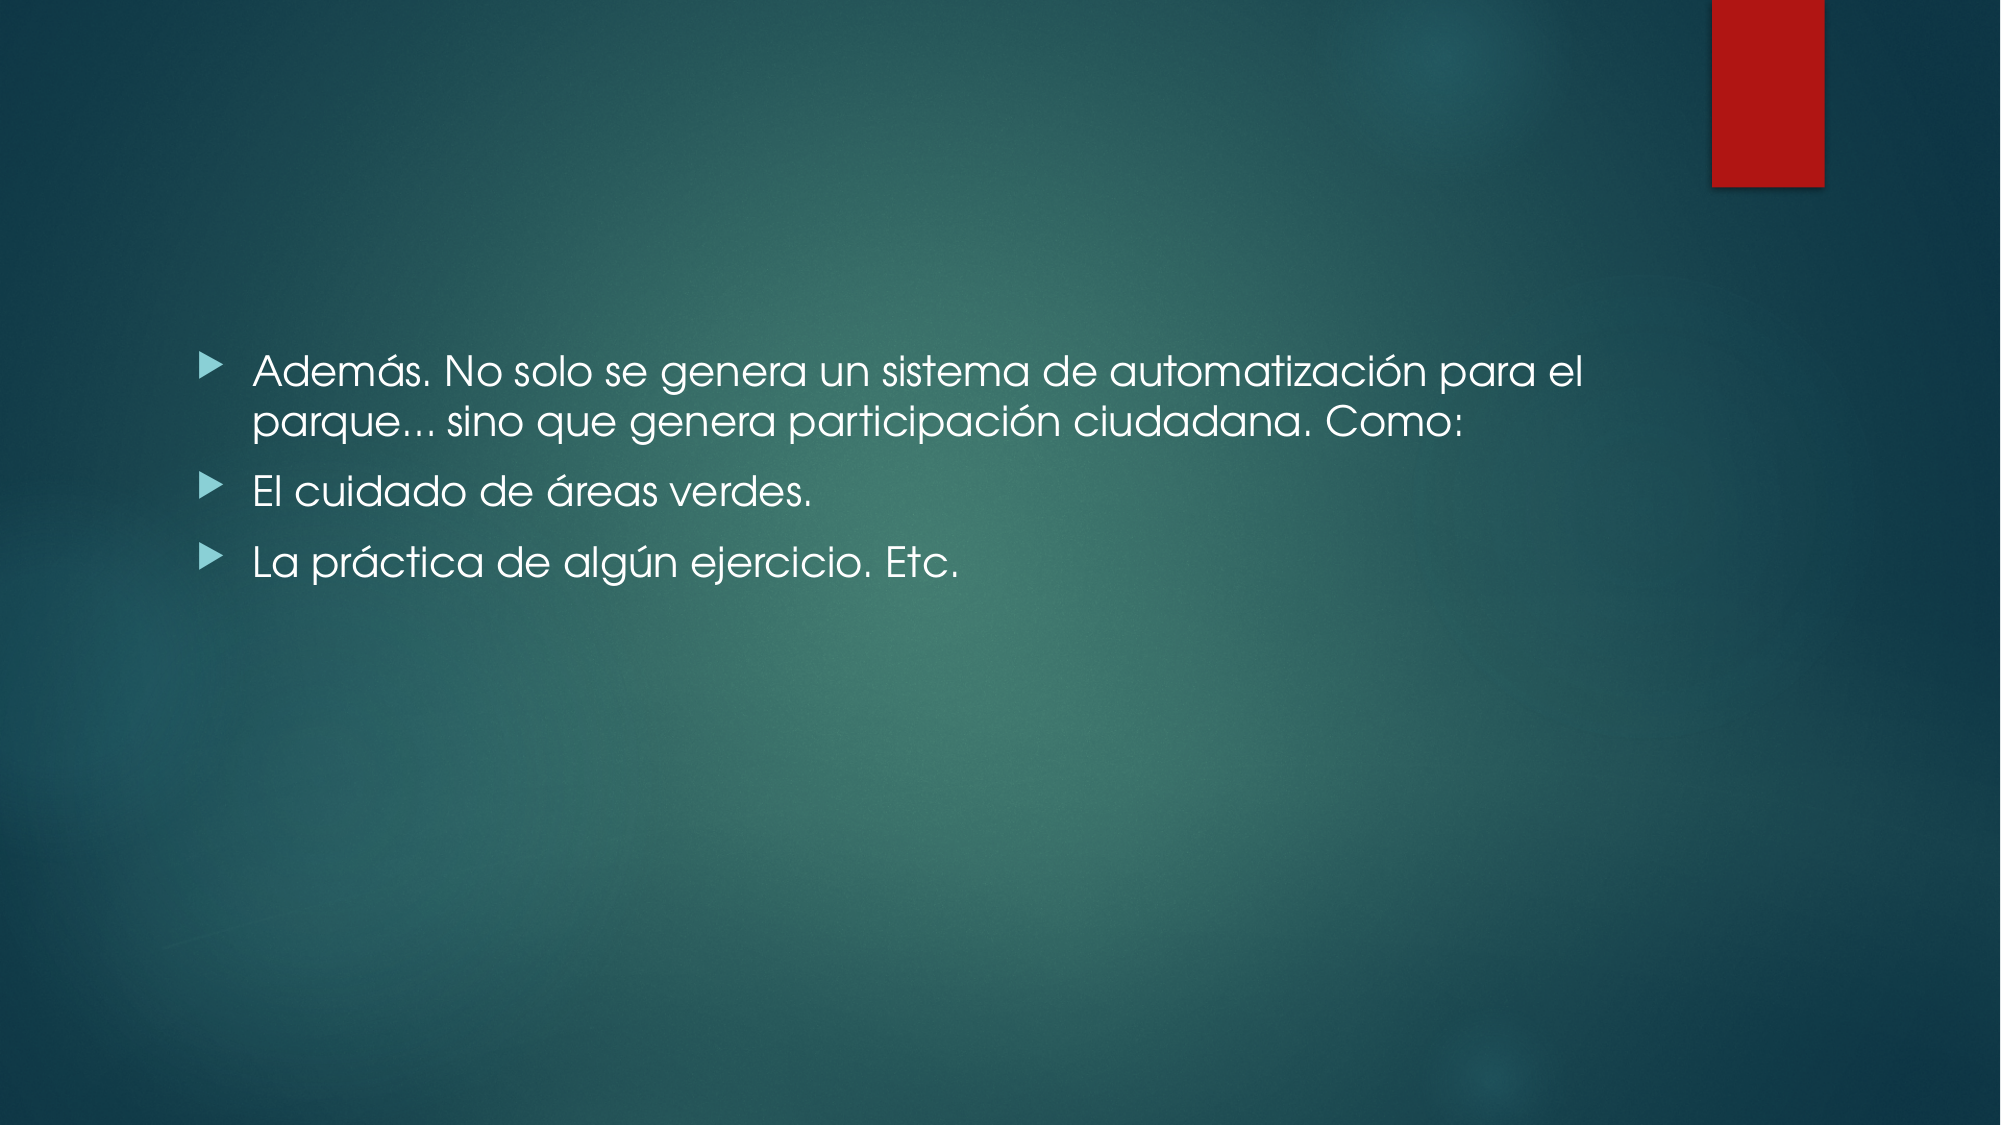

Además. No solo se genera un sistema de automatización para el parque… sino que genera participación ciudadana. Como:
El cuidado de áreas verdes.
La práctica de algún ejercicio. Etc.